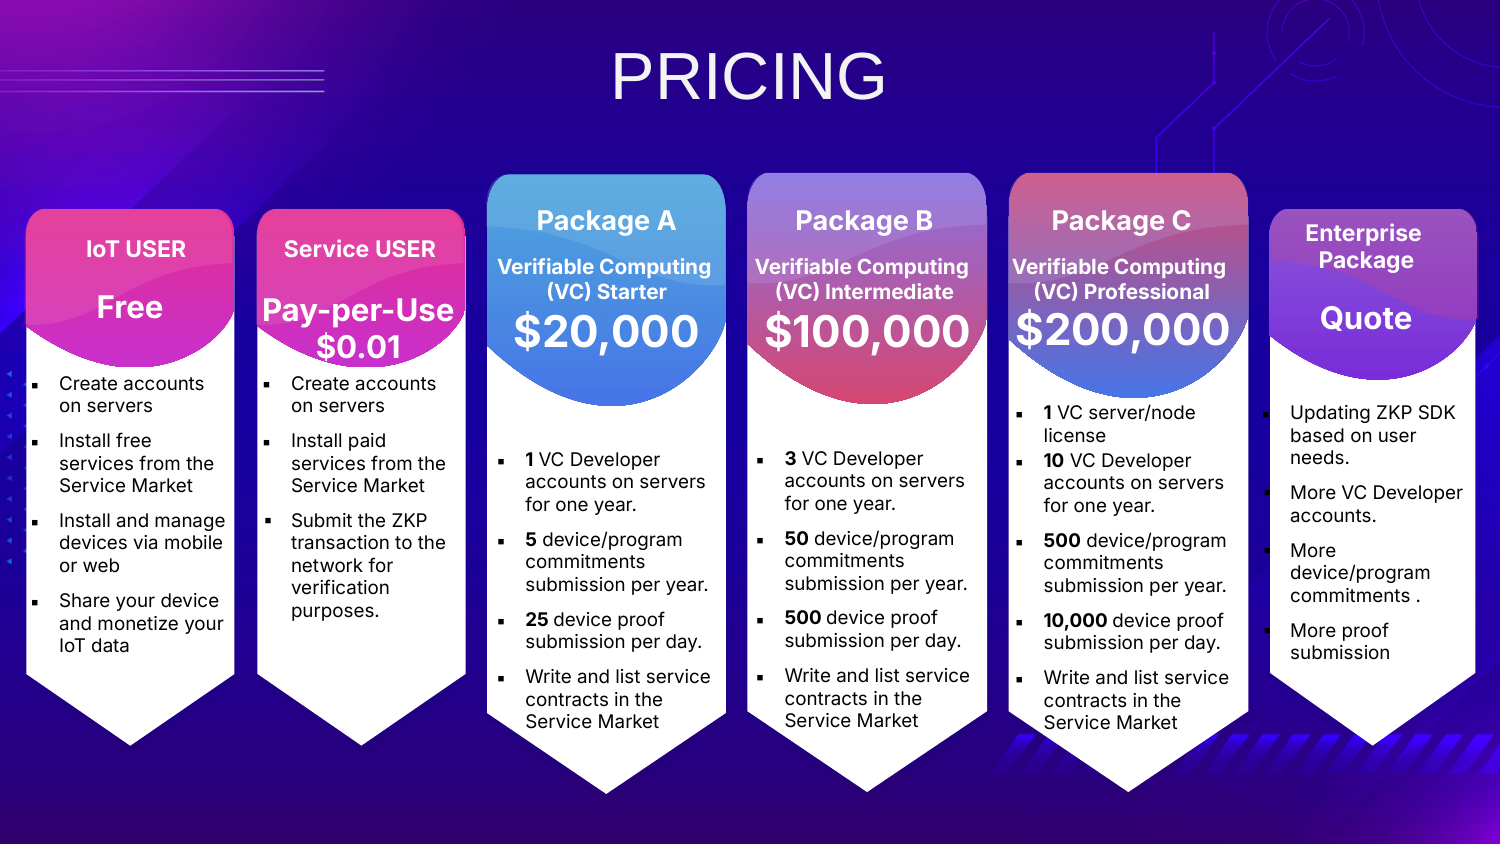

PRICING

Package A
Verifiable Computing
(VC) Starter

Package B
Verifiable Computing
(VC) Intermediate

Package C
Verifiable Computing
(VC) Professional

Enterprise
Package

IoT USER
Service USER

Free
Pay-per-Use
$0.01
Quote
$200,000
$20,000
$100,000
Create accounts on servers
Install free services from the Service Market
Install and manage devices via mobile or web
Share your device and monetize your IoT data
Create accounts on servers
Install paid services from the Service Market
Submit the ZKP transaction to the network for verification purposes.
Updating ZKP SDK based on user needs.
More VC Developer accounts.
More device/program commitments .
More proof submission

1 VC server/node license
10 VC Developer accounts on servers for one year.
500 device/program commitments submission per year.
10,000 device proof submission per day.
Write and list service contracts in the Service Market
3 VC Developer accounts on servers for one year.
50 device/program commitments submission per year.
500 device proof submission per day.
Write and list service contracts in the Service Market
1 VC Developer accounts on servers for one year.
5 device/program commitments submission per year.
25 device proof submission per day.
Write and list service contracts in the Service Market